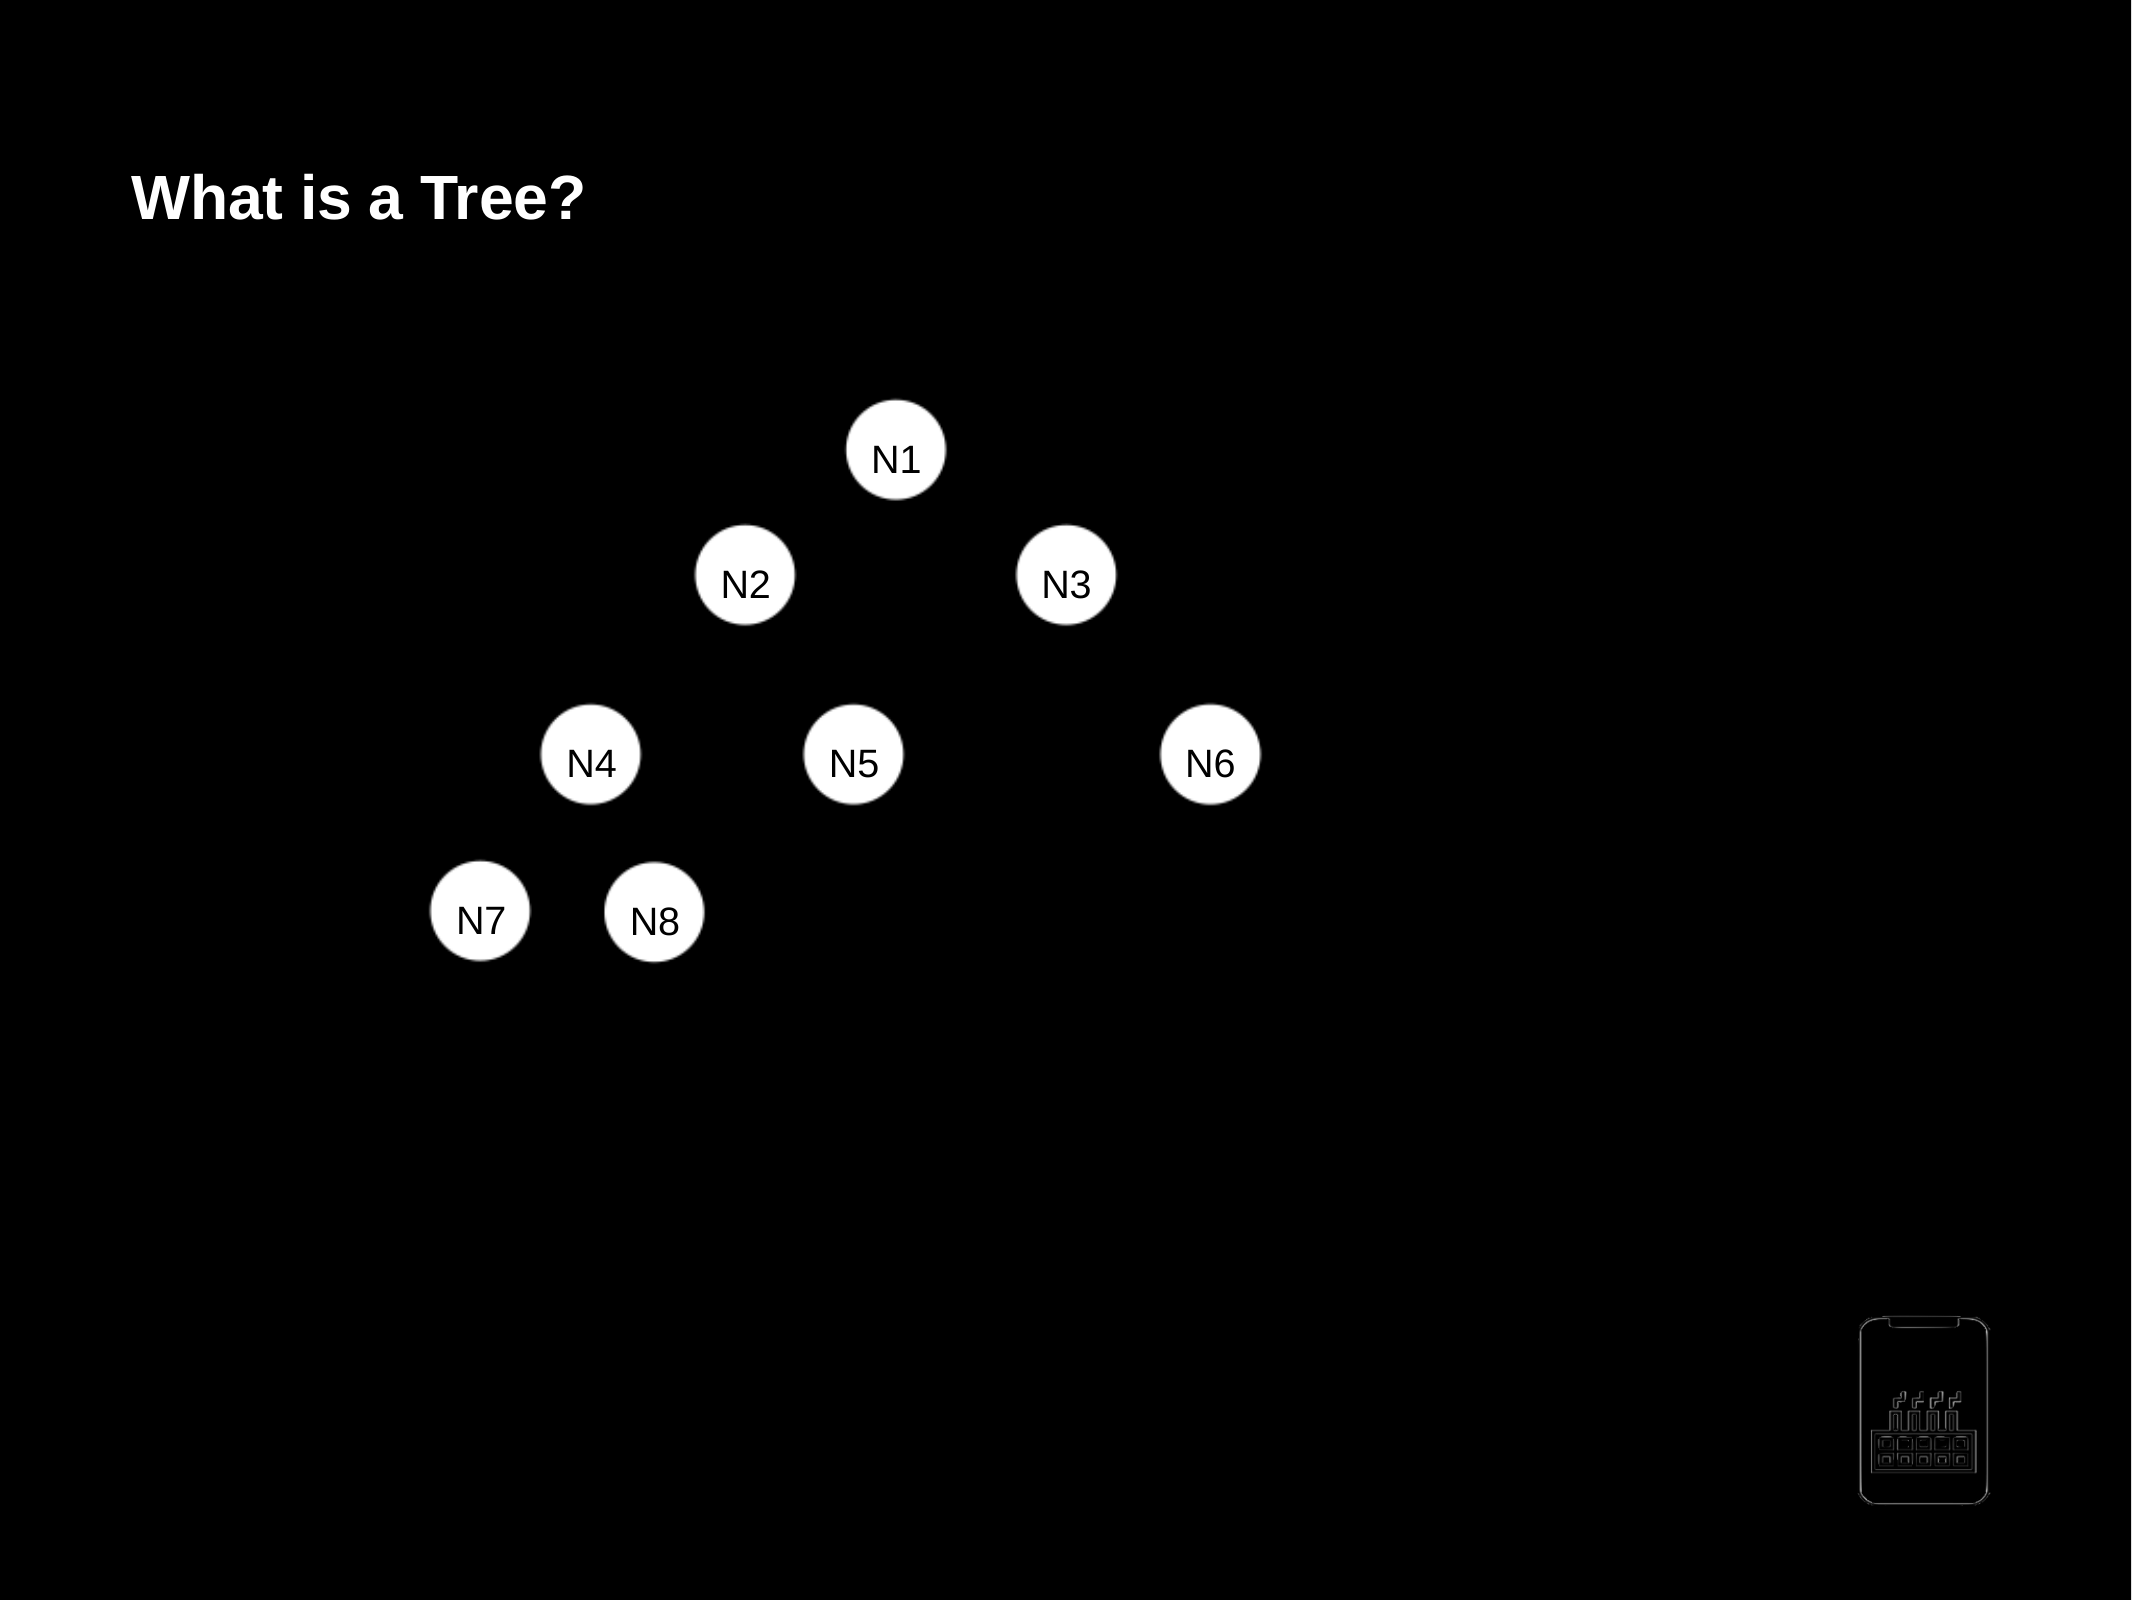

What is a Tree?
A tree is a nonlinear data structure with hierarchical relationships between its elements without having any cycle, it is basically reversed from a real life tree.

N1
N2
N3
N6
N4
N5
N7
N8
Tree Properties:
- Represent hierarchical data - Each node has two components : data and a link to its sub category - Base category and sub categories under it

AppMillers
www.appmillers.com